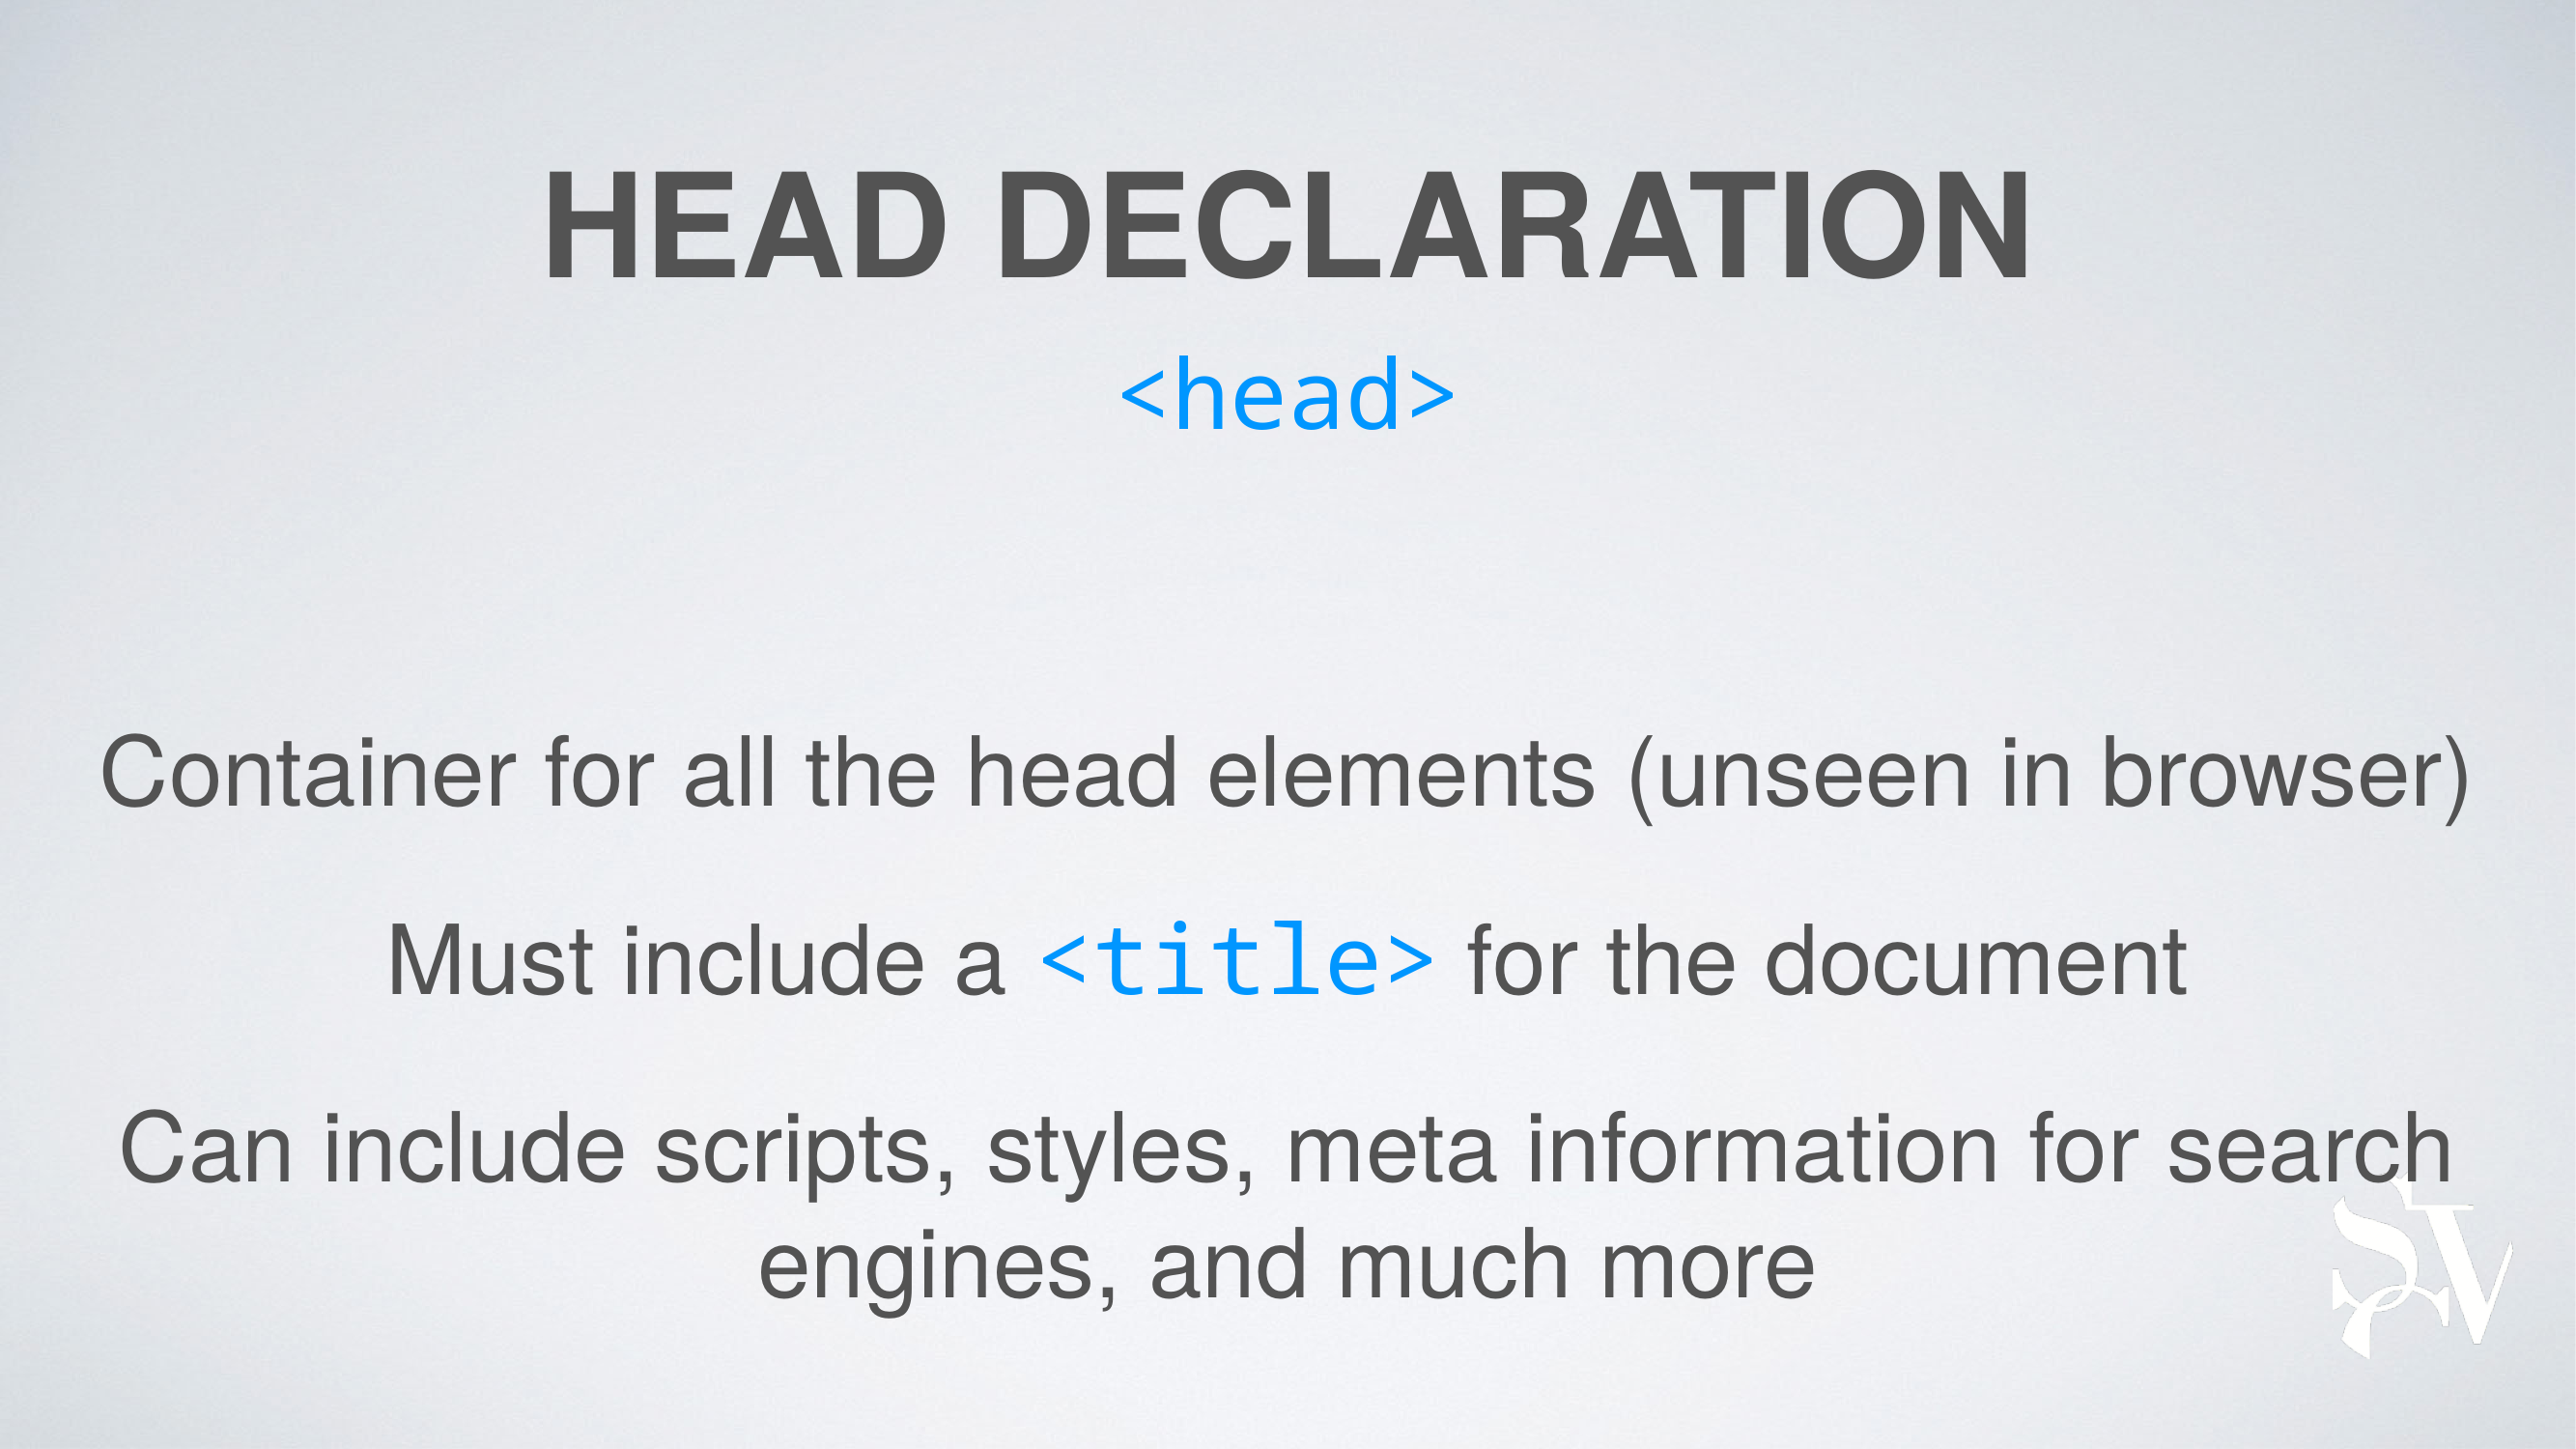

# HEAD Declaration
<head>

Container for all the head elements (unseen in browser)
Must include a <title> for the document
Can include scripts, styles, meta information for search engines, and much more